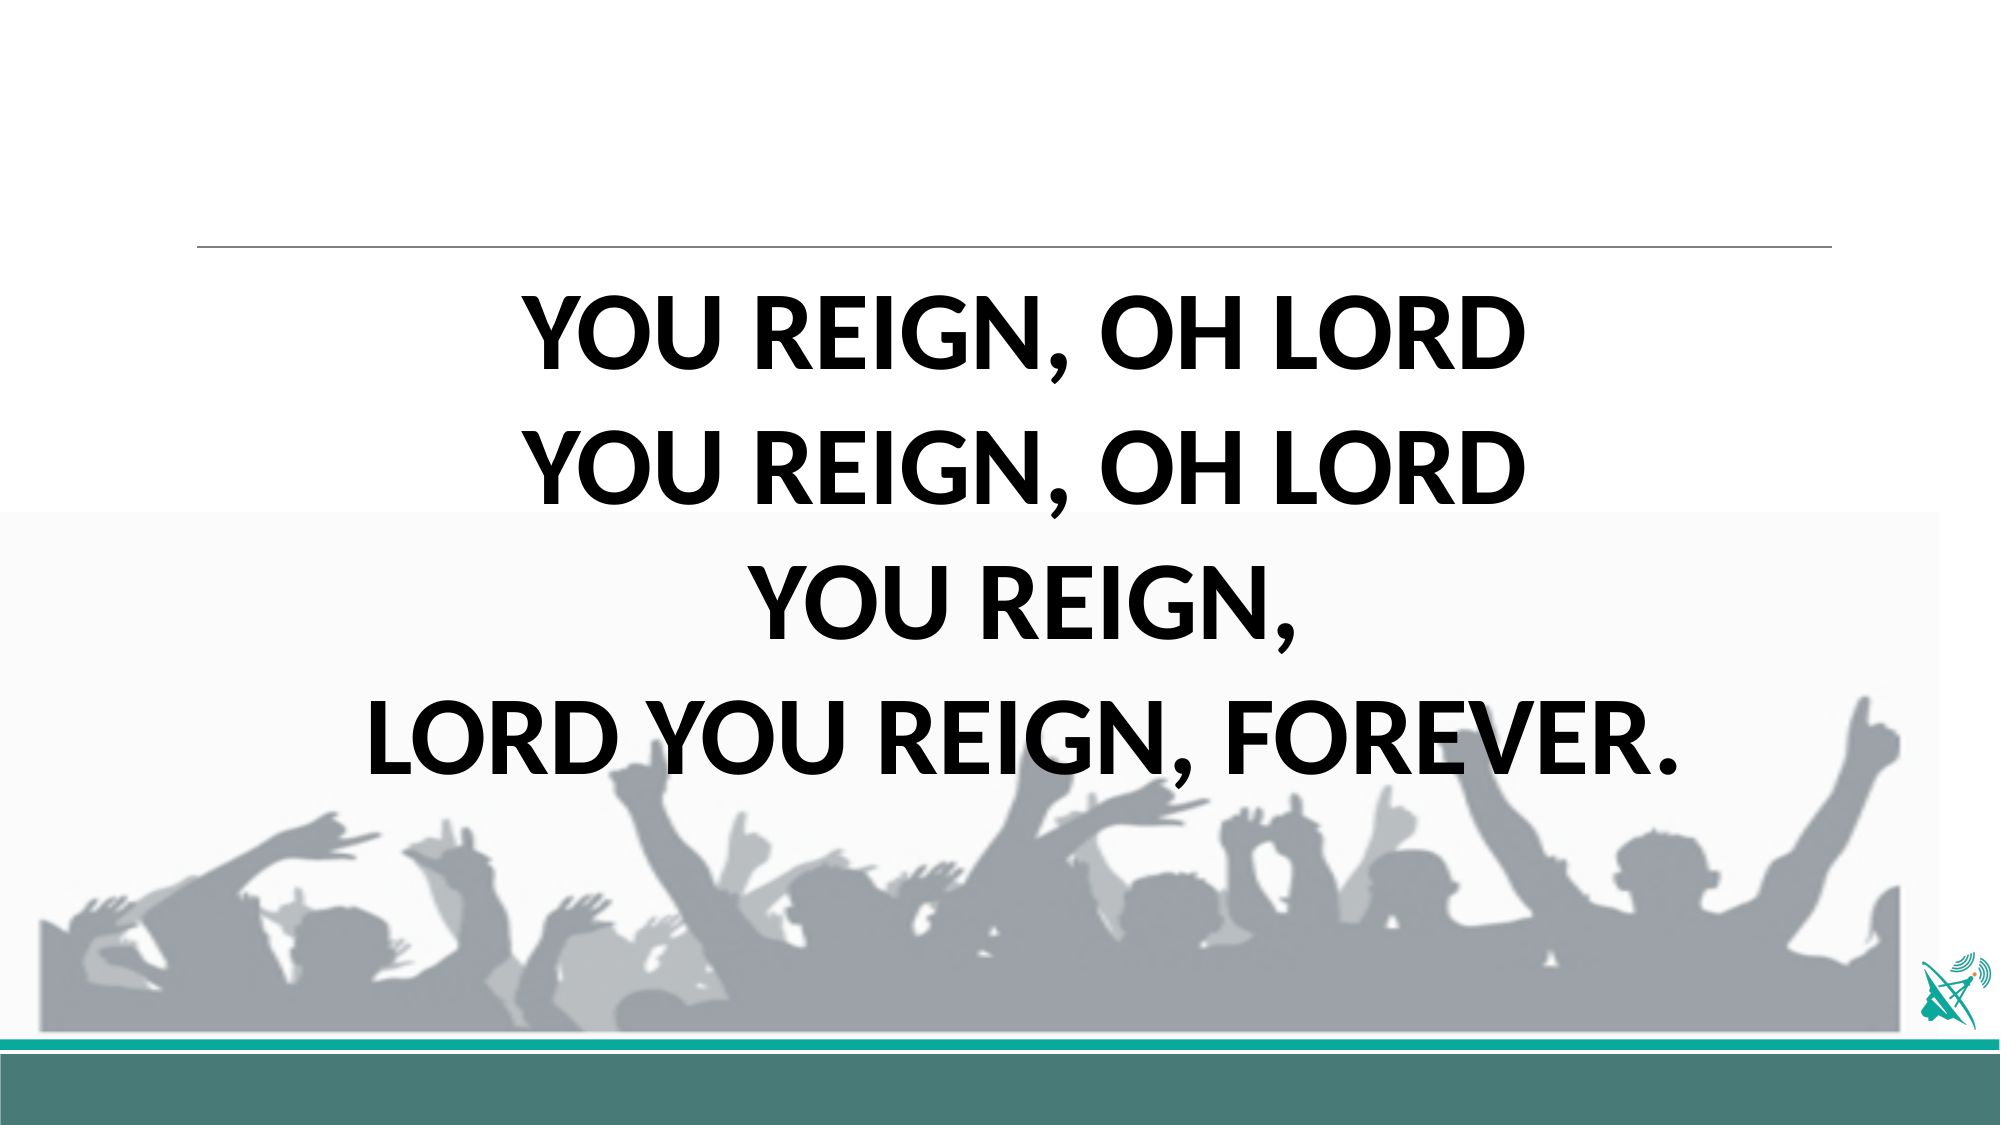

YOU REIGN, OH LORD
YOU REIGN, OH LORD
YOU REIGN,
LORD YOU REIGN, FOREVER.